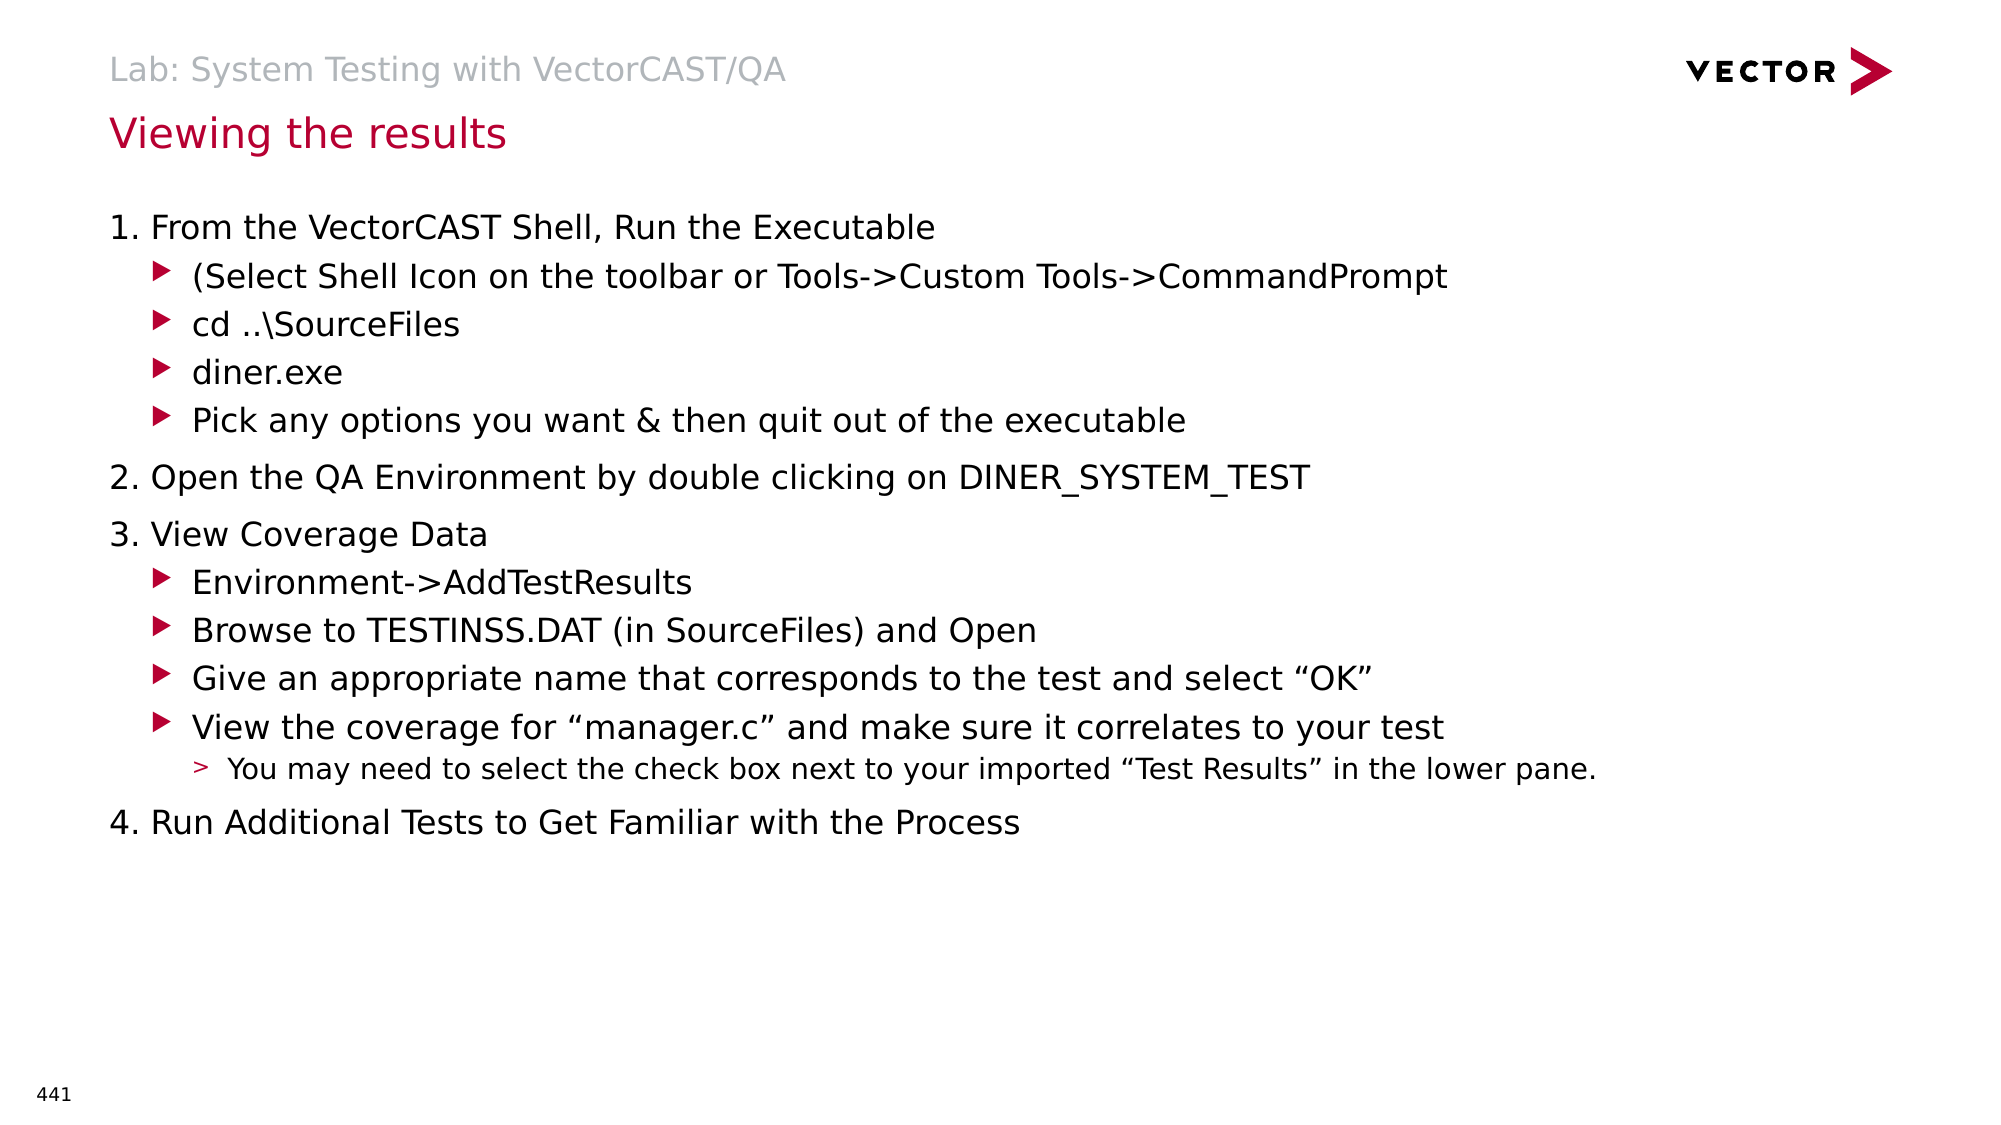

# Lab: System Testing with VectorCAST/QA
Viewing the results
From the VectorCAST Shell, Run the Executable
(Select Shell Icon on the toolbar or Tools->Custom Tools->CommandPrompt
cd ..\SourceFiles
diner.exe
Pick any options you want & then quit out of the executable
Open the QA Environment by double clicking on DINER_SYSTEM_TEST
View Coverage Data
Environment->AddTestResults
Browse to TESTINSS.DAT (in SourceFiles) and Open
Give an appropriate name that corresponds to the test and select “OK”
View the coverage for “manager.c” and make sure it correlates to your test
You may need to select the check box next to your imported “Test Results” in the lower pane.
Run Additional Tests to Get Familiar with the Process